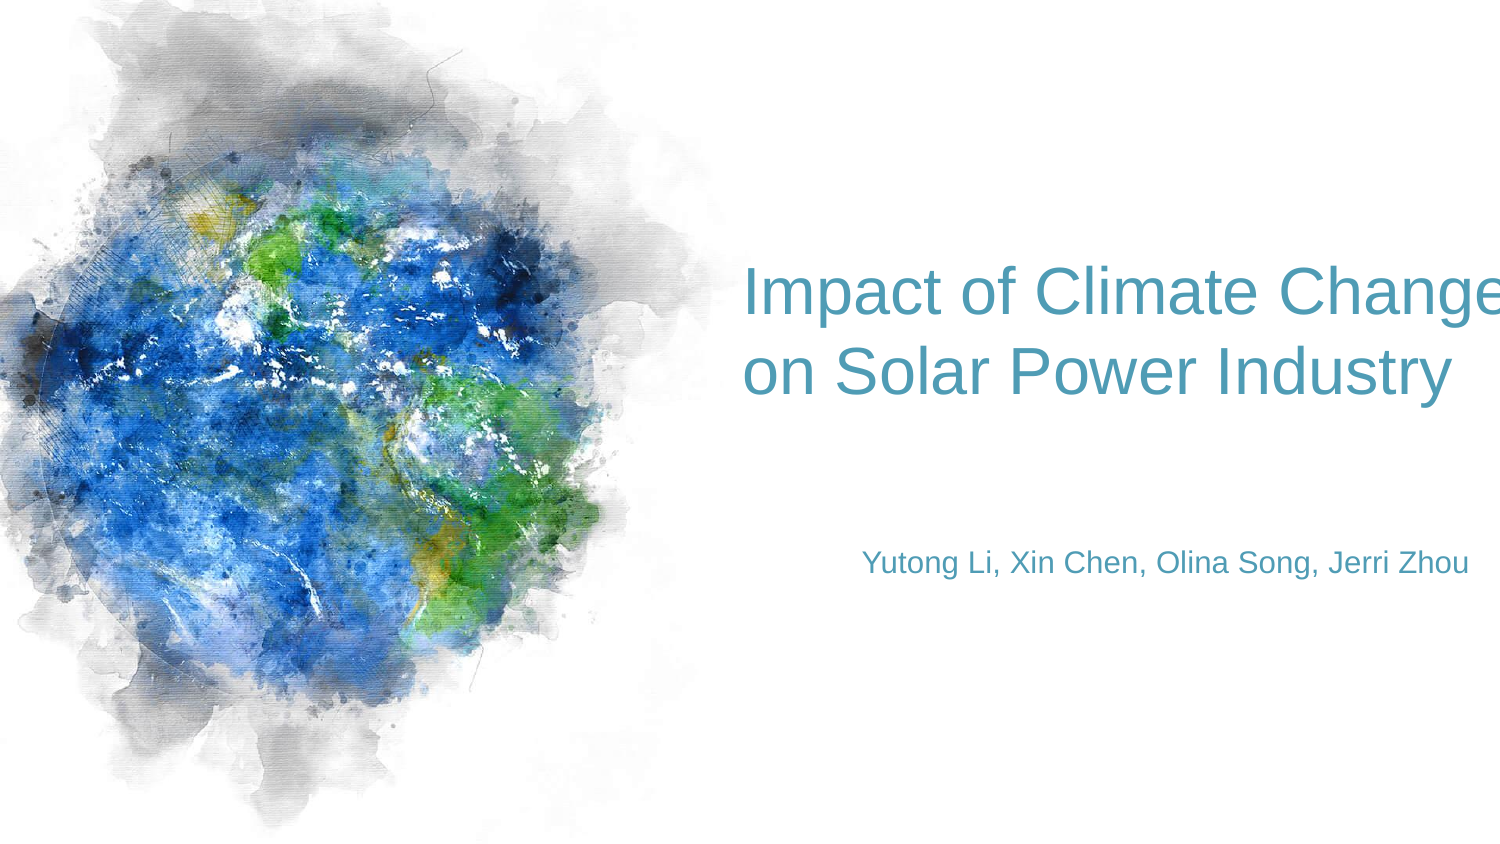

# Impact of Climate Change on Solar Power Industry
Yutong Li, Xin Chen, Olina Song, Jerri Zhou